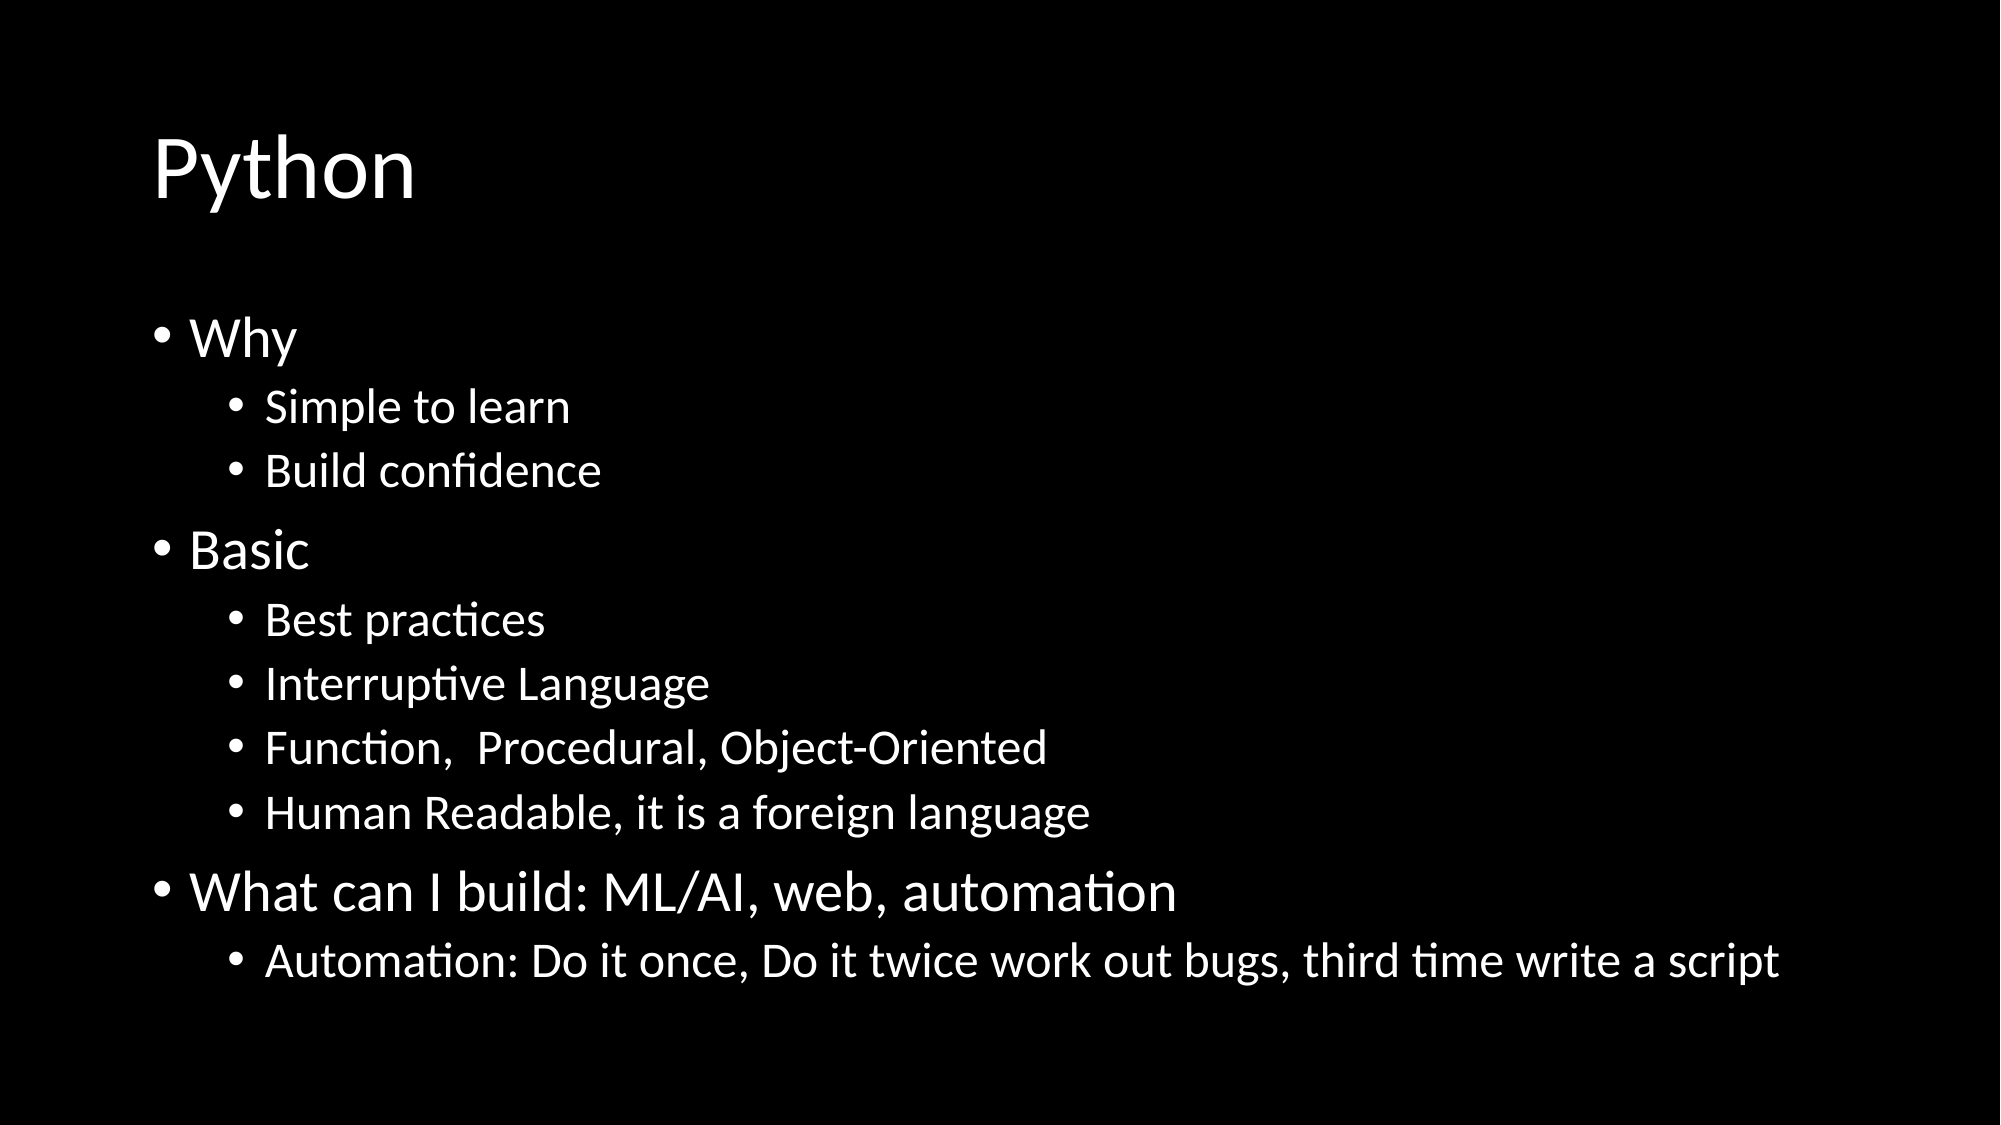

# Python
Why
Simple to learn
Build confidence
Basic
Best practices
Interruptive Language
Function,  Procedural, Object-Oriented
Human Readable, it is a foreign language
What can I build: ML/AI, web, automation
Automation: Do it once, Do it twice work out bugs, third time write a script